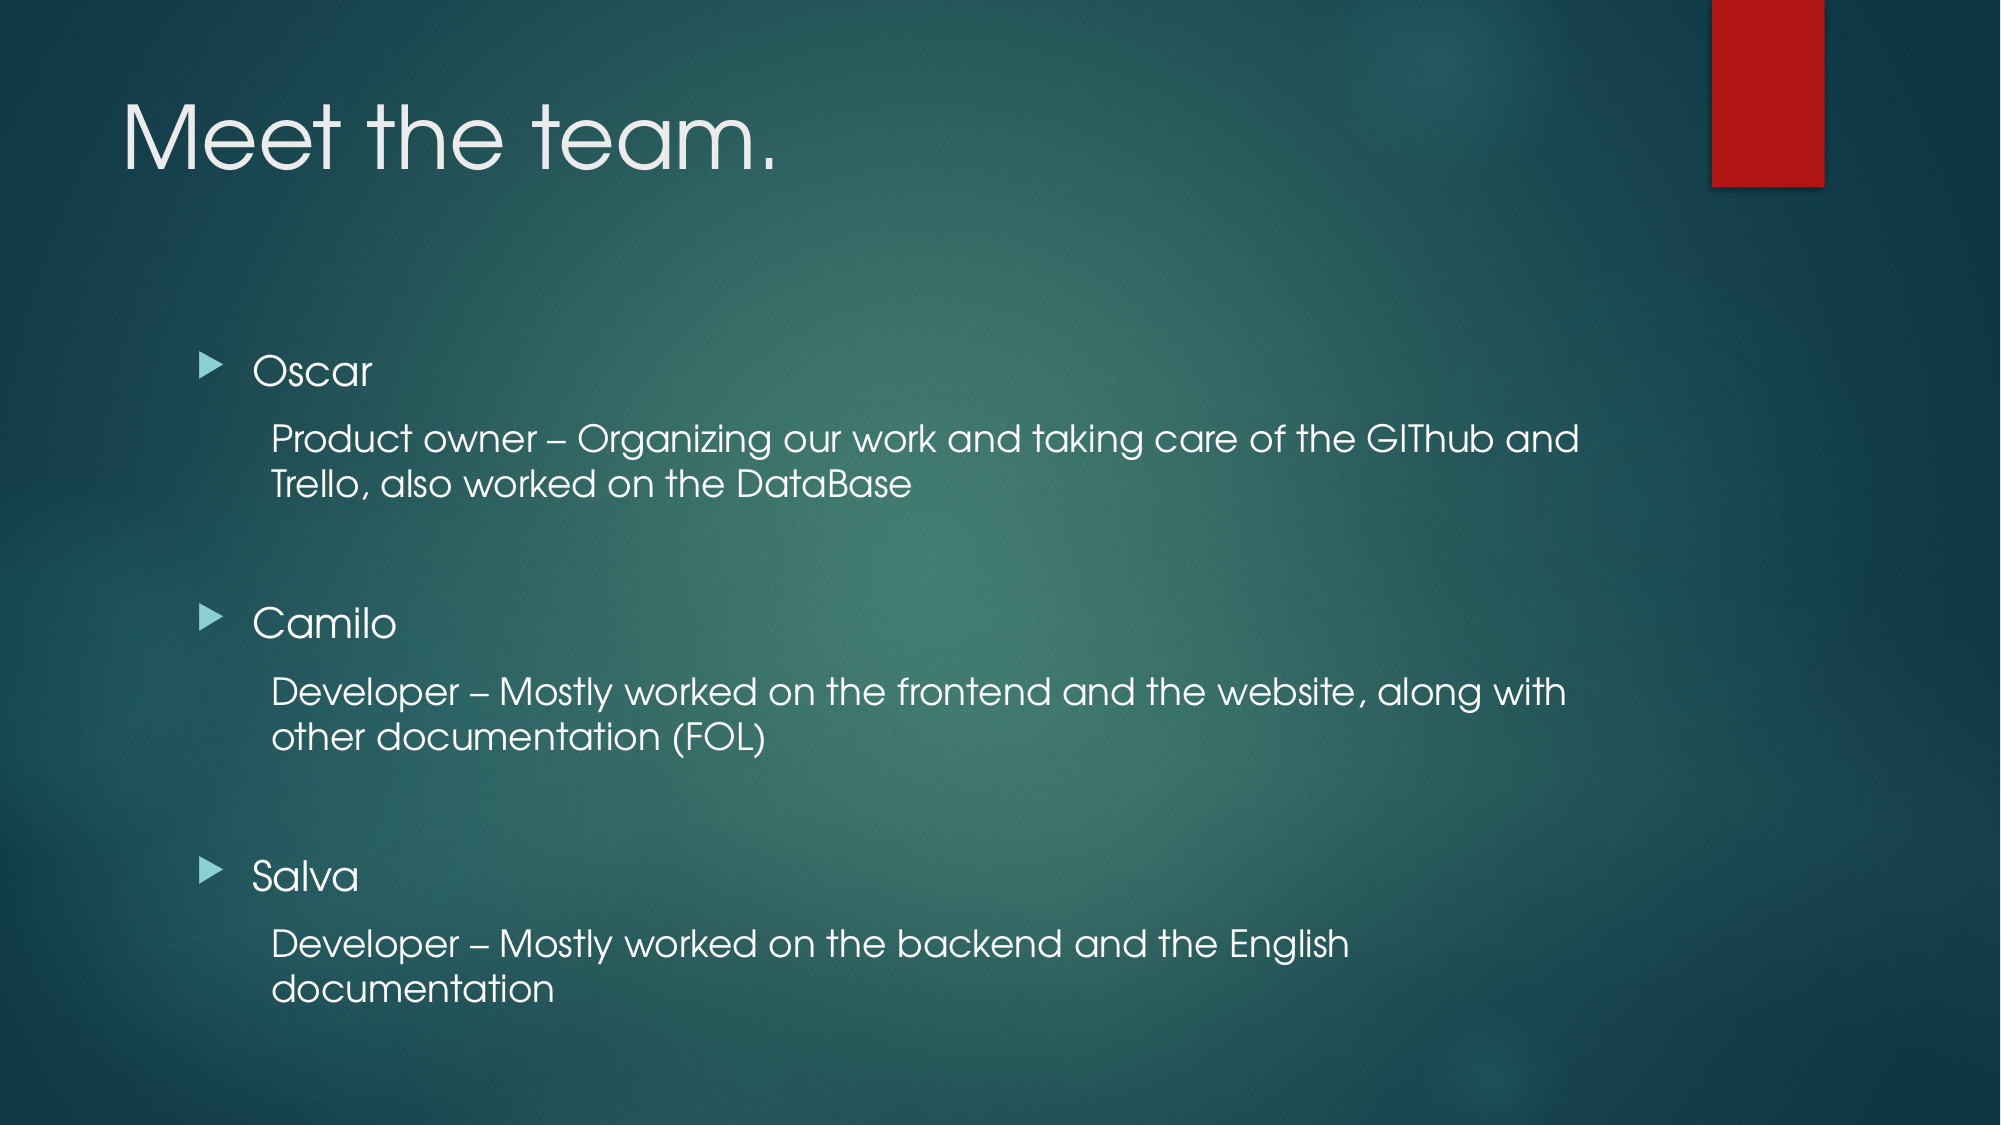

# Meet the team.
Oscar
Product owner – Organizing our work and taking care of the GIThub and Trello, also worked on the DataBase

Camilo
Developer – Mostly worked on the frontend and the website, along with other documentation (FOL)

Salva
Developer – Mostly worked on the backend and the English documentation